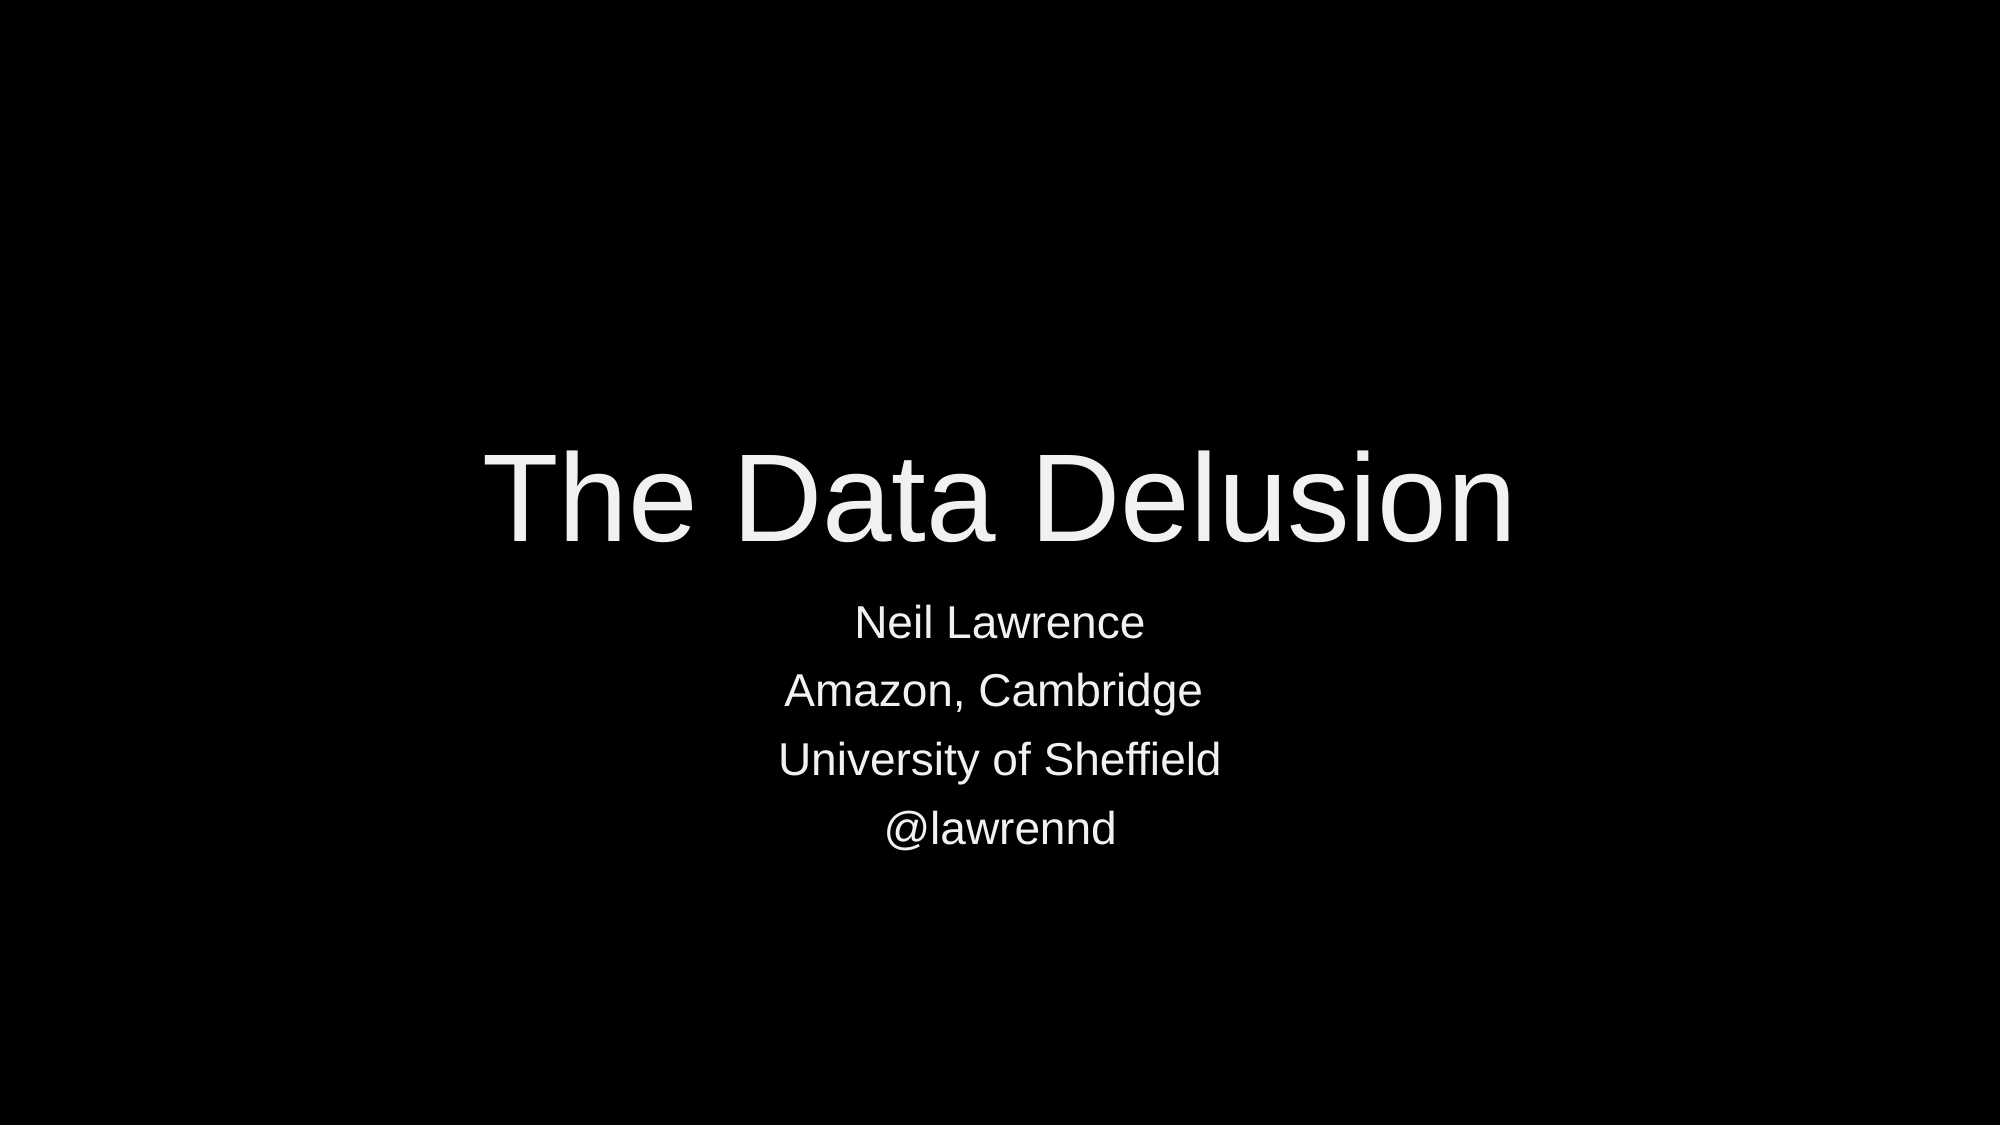

# The Data Delusion
Neil Lawrence
Amazon, Cambridge
University of Sheffield
@lawrennd